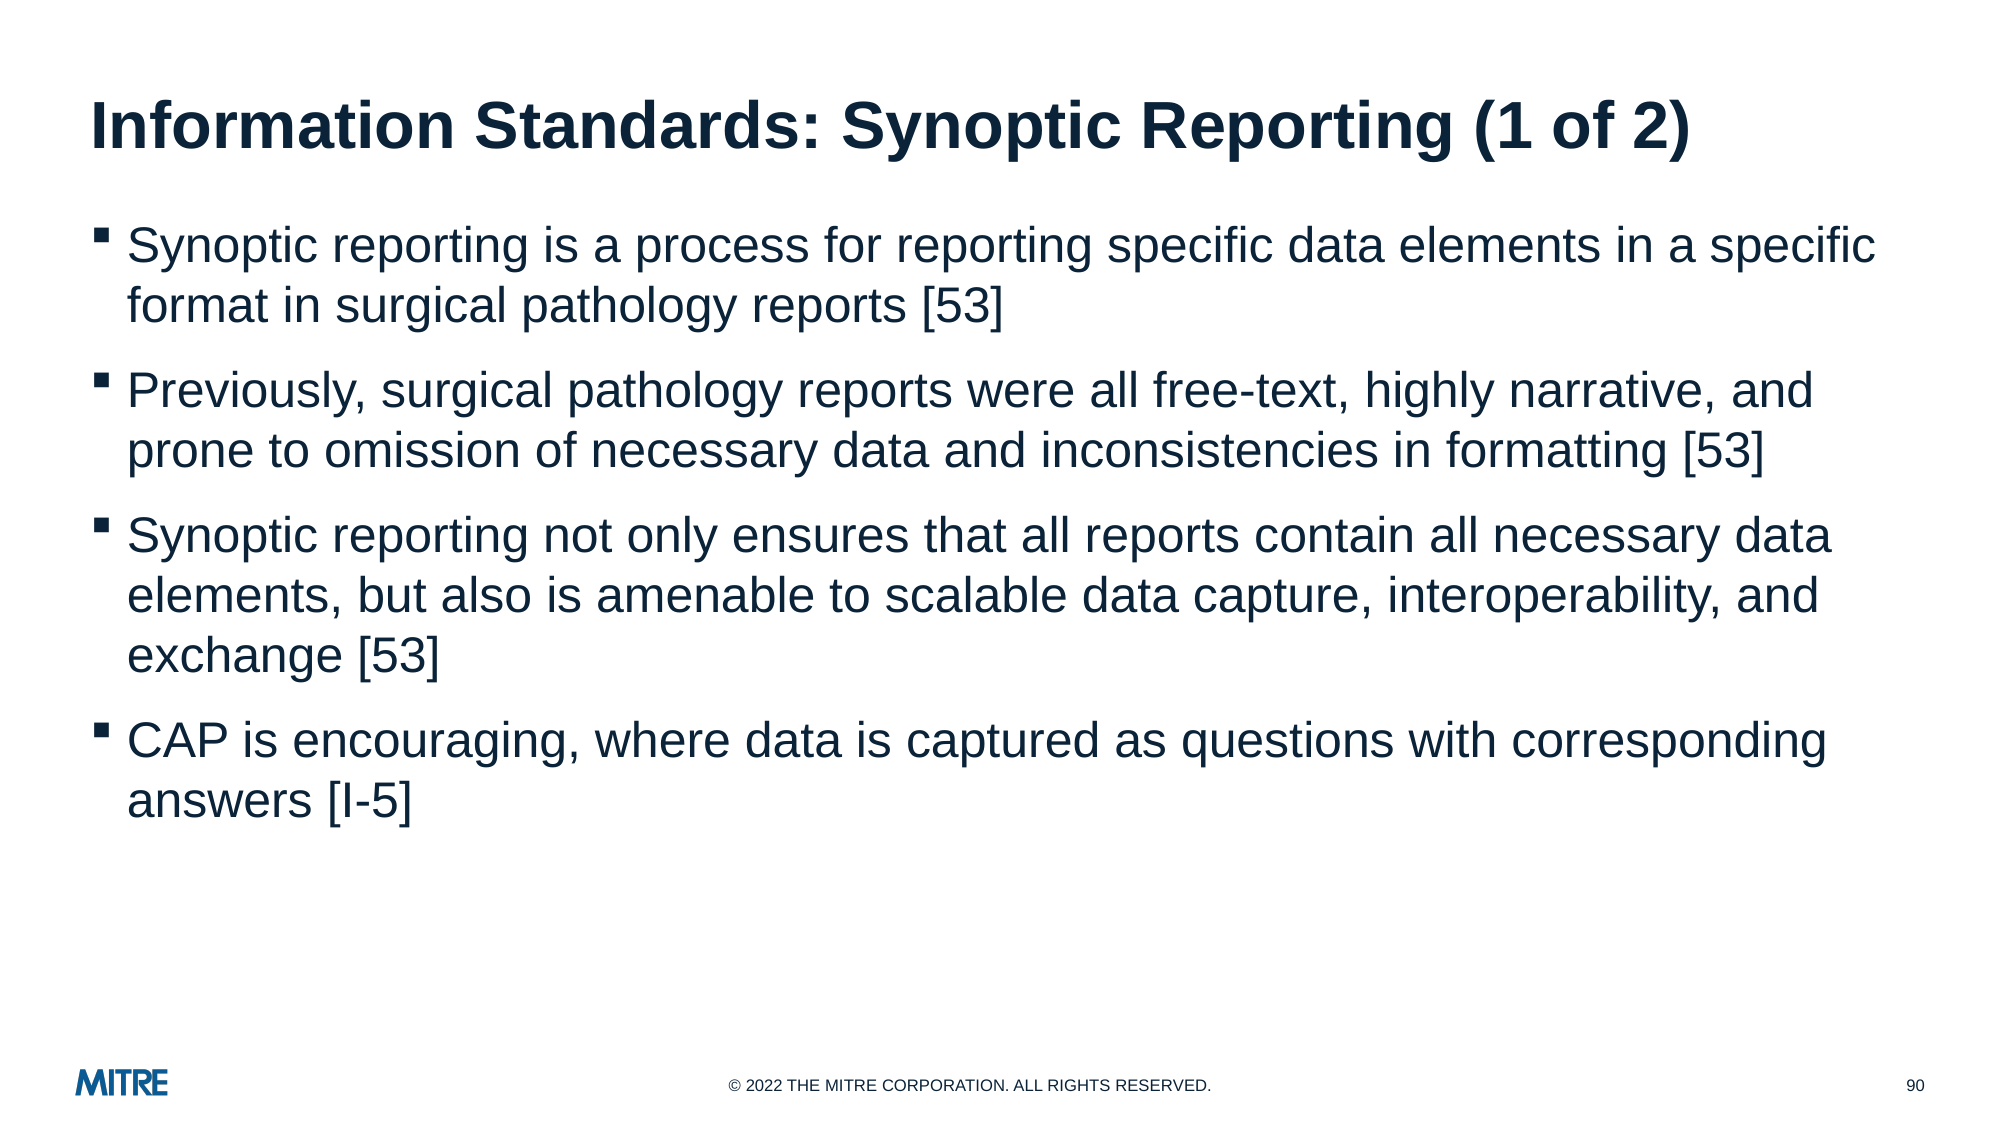

# Information Standards: Synoptic Reporting (1 of 2)
Synoptic reporting is a process for reporting specific data elements in a specific format in surgical pathology reports [53]
Previously, surgical pathology reports were all free-text, highly narrative, and prone to omission of necessary data and inconsistencies in formatting [53]
Synoptic reporting not only ensures that all reports contain all necessary data elements, but also is amenable to scalable data capture, interoperability, and exchange [53]
CAP is encouraging, where data is captured as questions with corresponding answers [I-5]
90